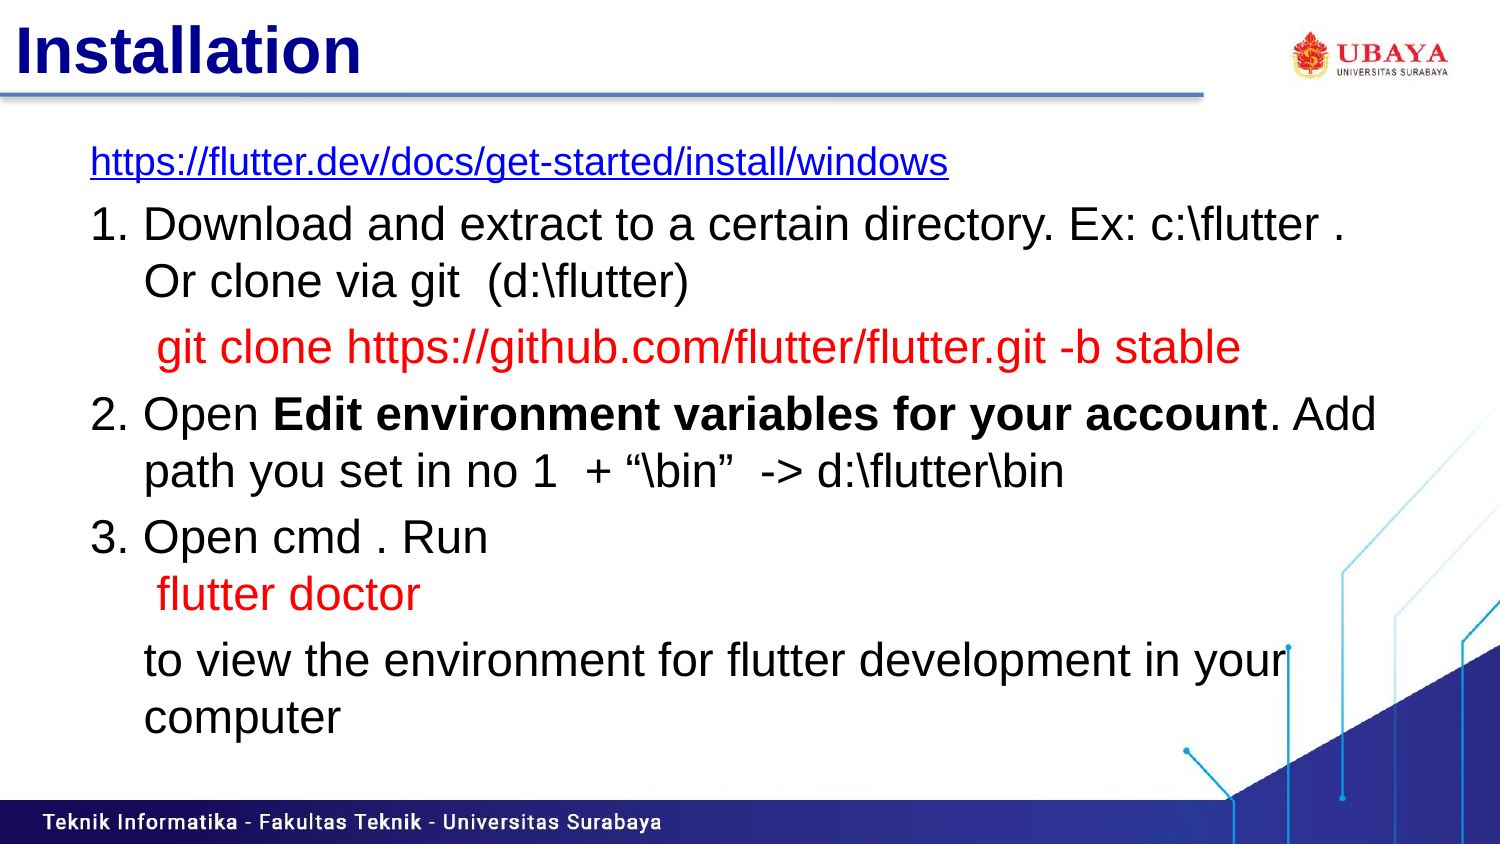

# Installation

https://flutter.dev/docs/get-started/install/windows
1. Download and extract to a certain directory. Ex: c:\flutter . Or clone via git  (d:\flutter)
     git clone https://github.com/flutter/flutter.git -b stable
2. Open Edit environment variables for your account. Add path you set in no 1  + “\bin”  -> d:\flutter\bin
3. Open cmd . Run
 flutter doctor
	to view the environment for flutter development in your computer